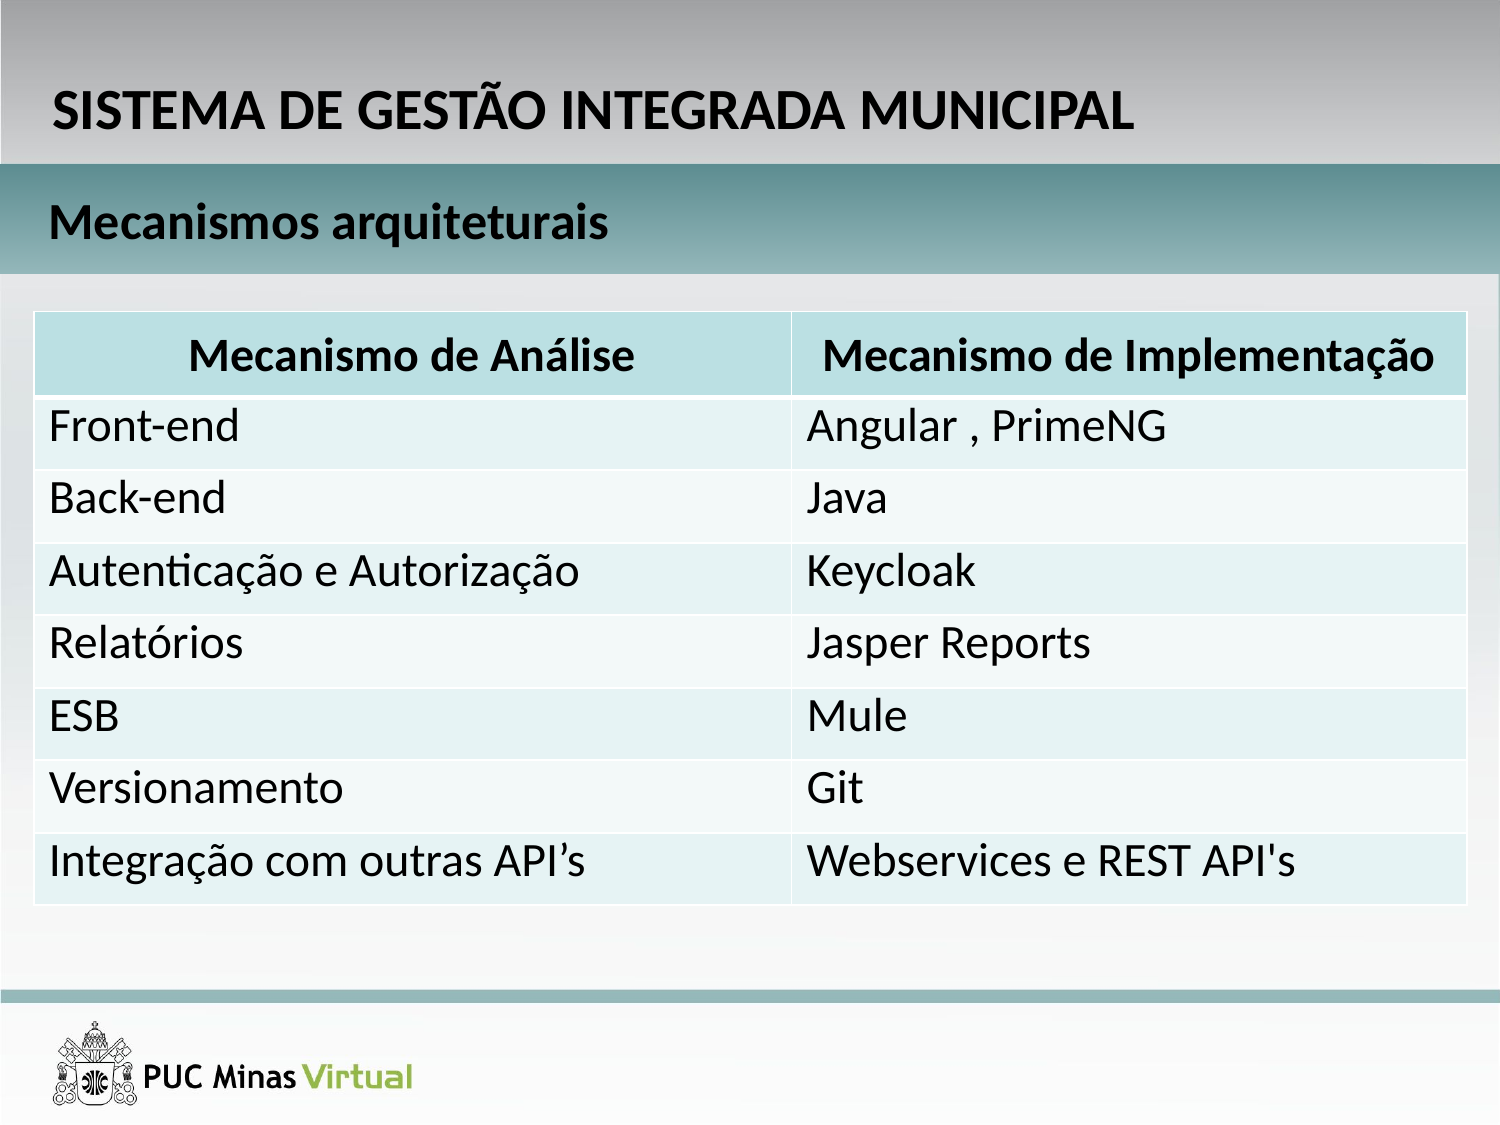

SISTEMA DE GESTÃO INTEGRADA MUNICIPAL

Mecanismos arquiteturais
| Mecanismo de Análise | Mecanismo de Implementação |
| --- | --- |
| Front-end | Angular , PrimeNG |
| Back-end | Java |
| Autenticação e Autorização | Keycloak |
| Relatórios | Jasper Reports |
| ESB | Mule |
| Versionamento | Git |
| Integração com outras API’s | Webservices e REST API's |